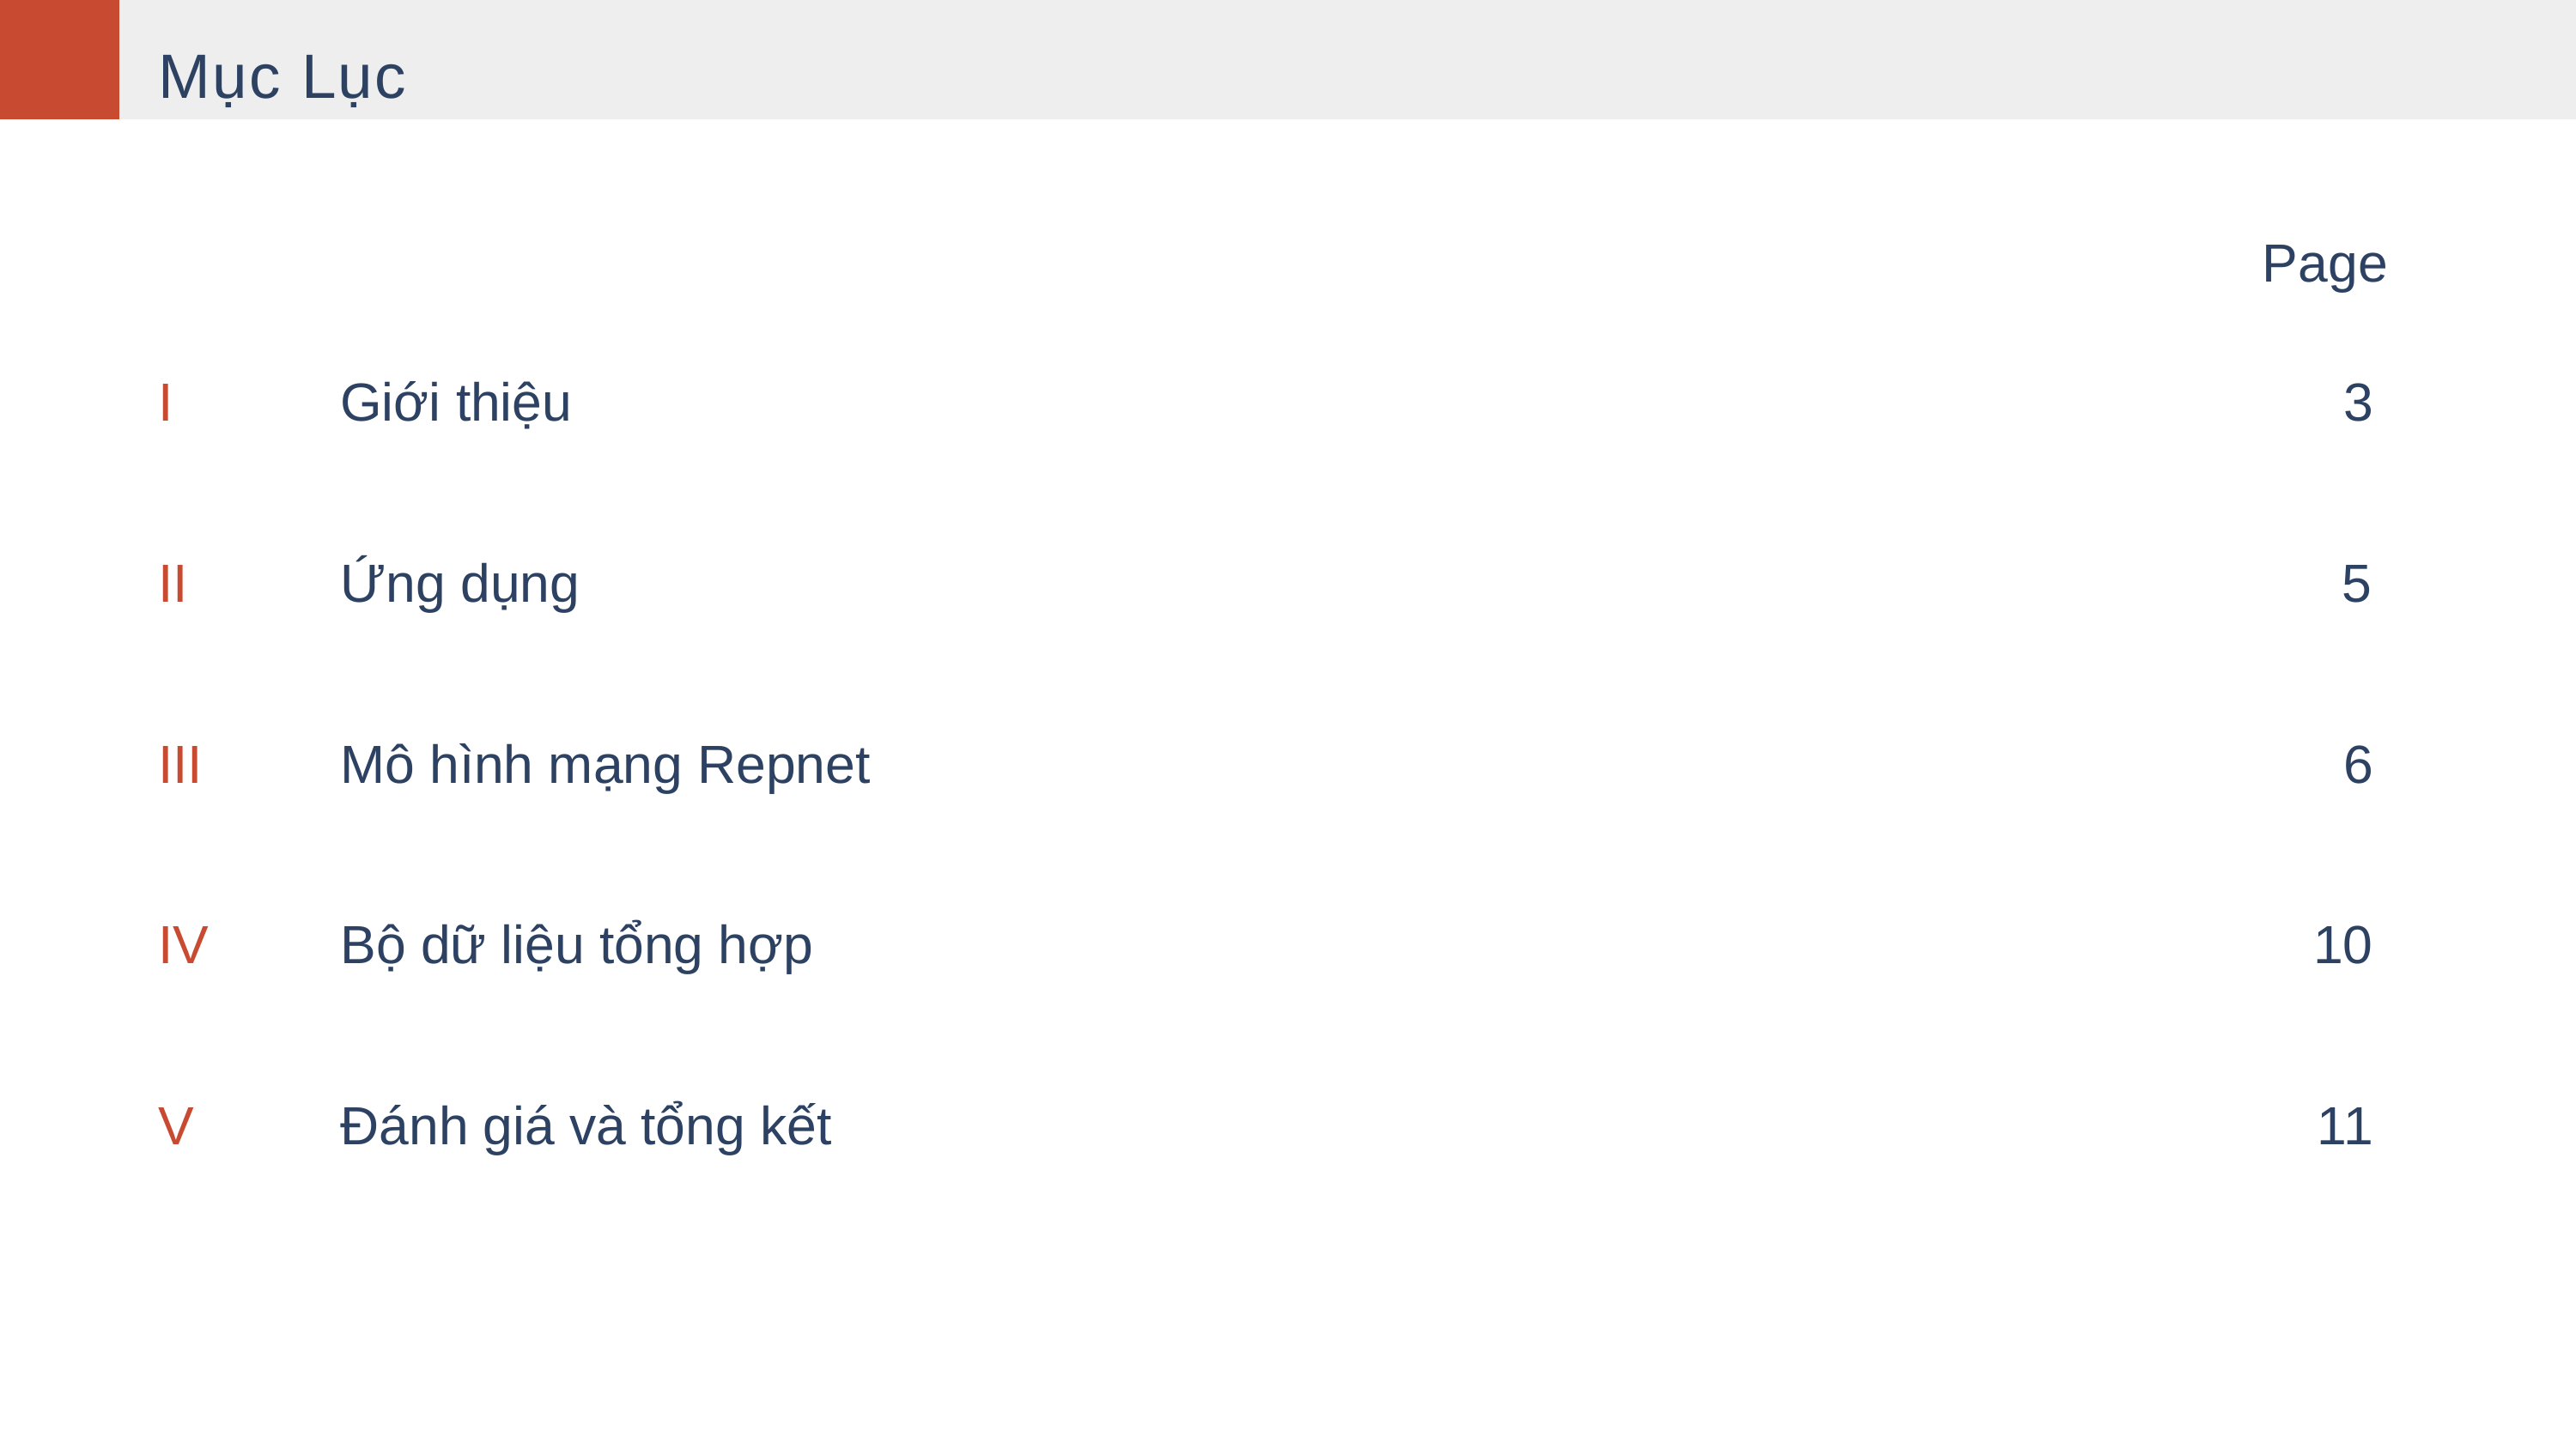

Mục Lục
Page
I
Giới thiệu
3
II
Ứng dụng
5
III
Mô hình mạng Repnet
6
IV
Bộ dữ liệu tổng hợp
10
V
Đánh giá và tổng kết
11